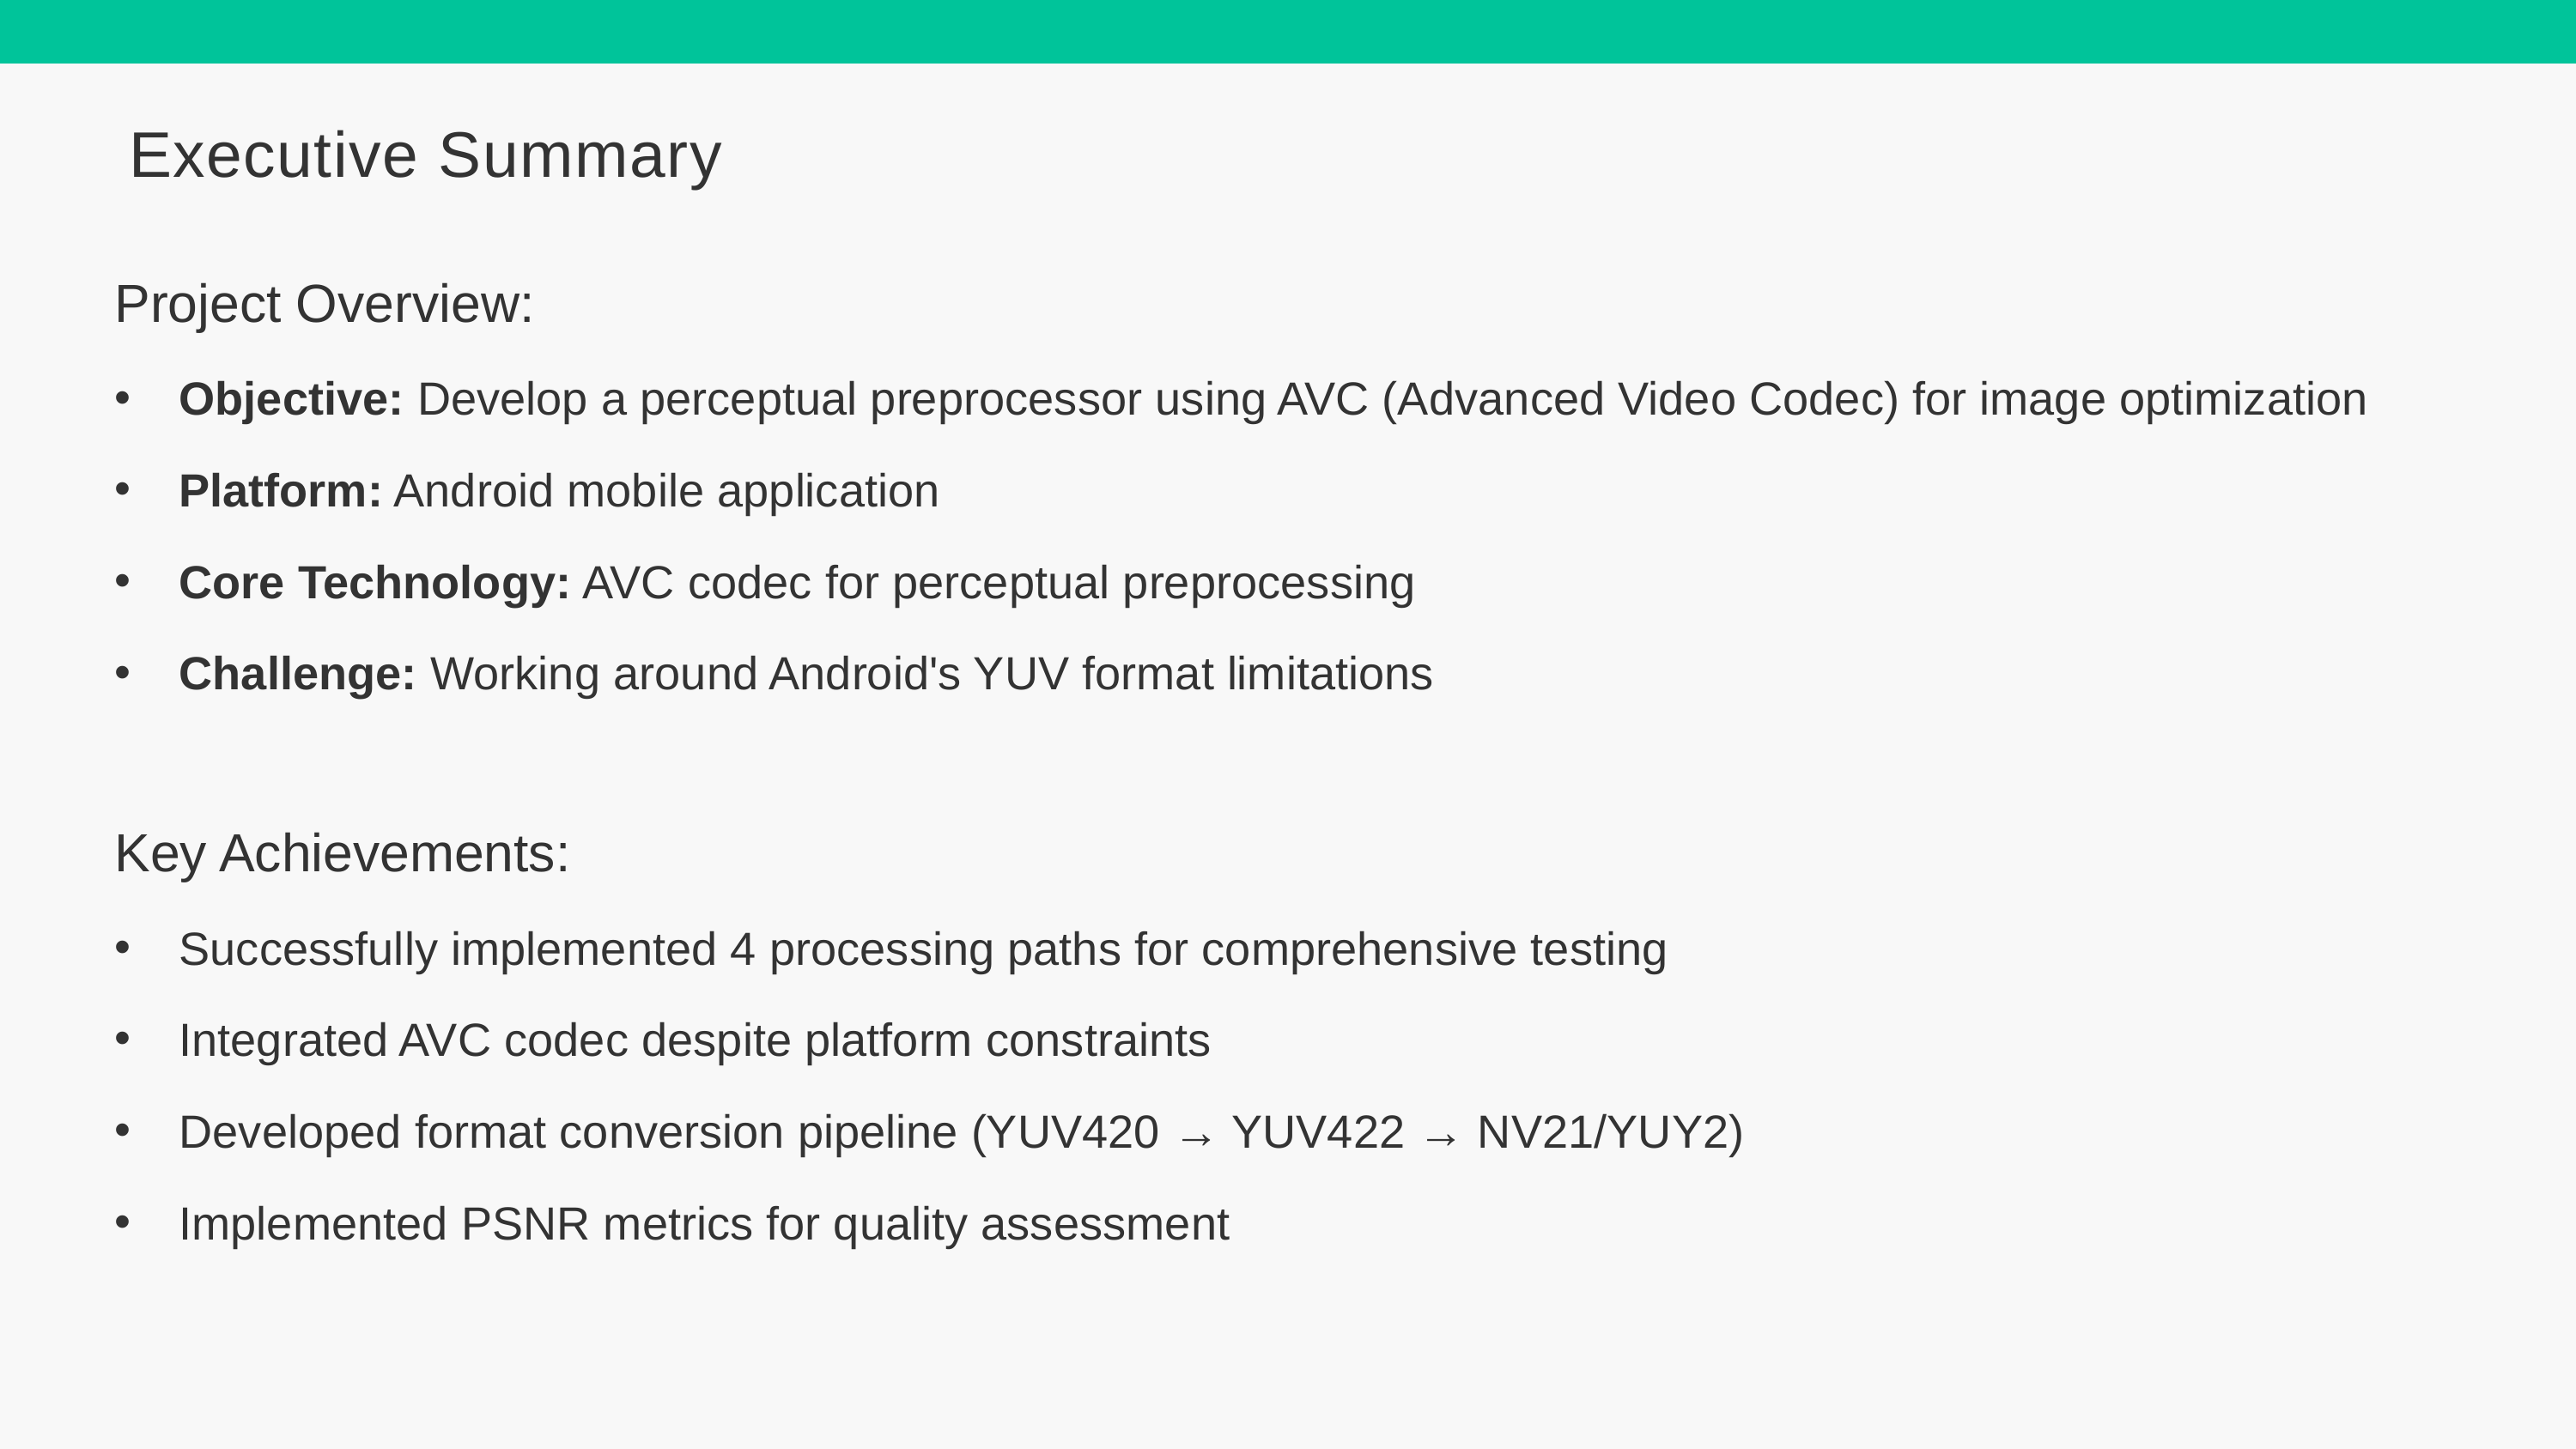

Executive Summary
Project Overview:
Objective: Develop a perceptual preprocessor using AVC (Advanced Video Codec) for image optimization
Platform: Android mobile application
Core Technology: AVC codec for perceptual preprocessing
Challenge: Working around Android's YUV format limitations

Key Achievements:
Successfully implemented 4 processing paths for comprehensive testing
Integrated AVC codec despite platform constraints
Developed format conversion pipeline (YUV420 → YUV422 → NV21/YUY2)
Implemented PSNR metrics for quality assessment